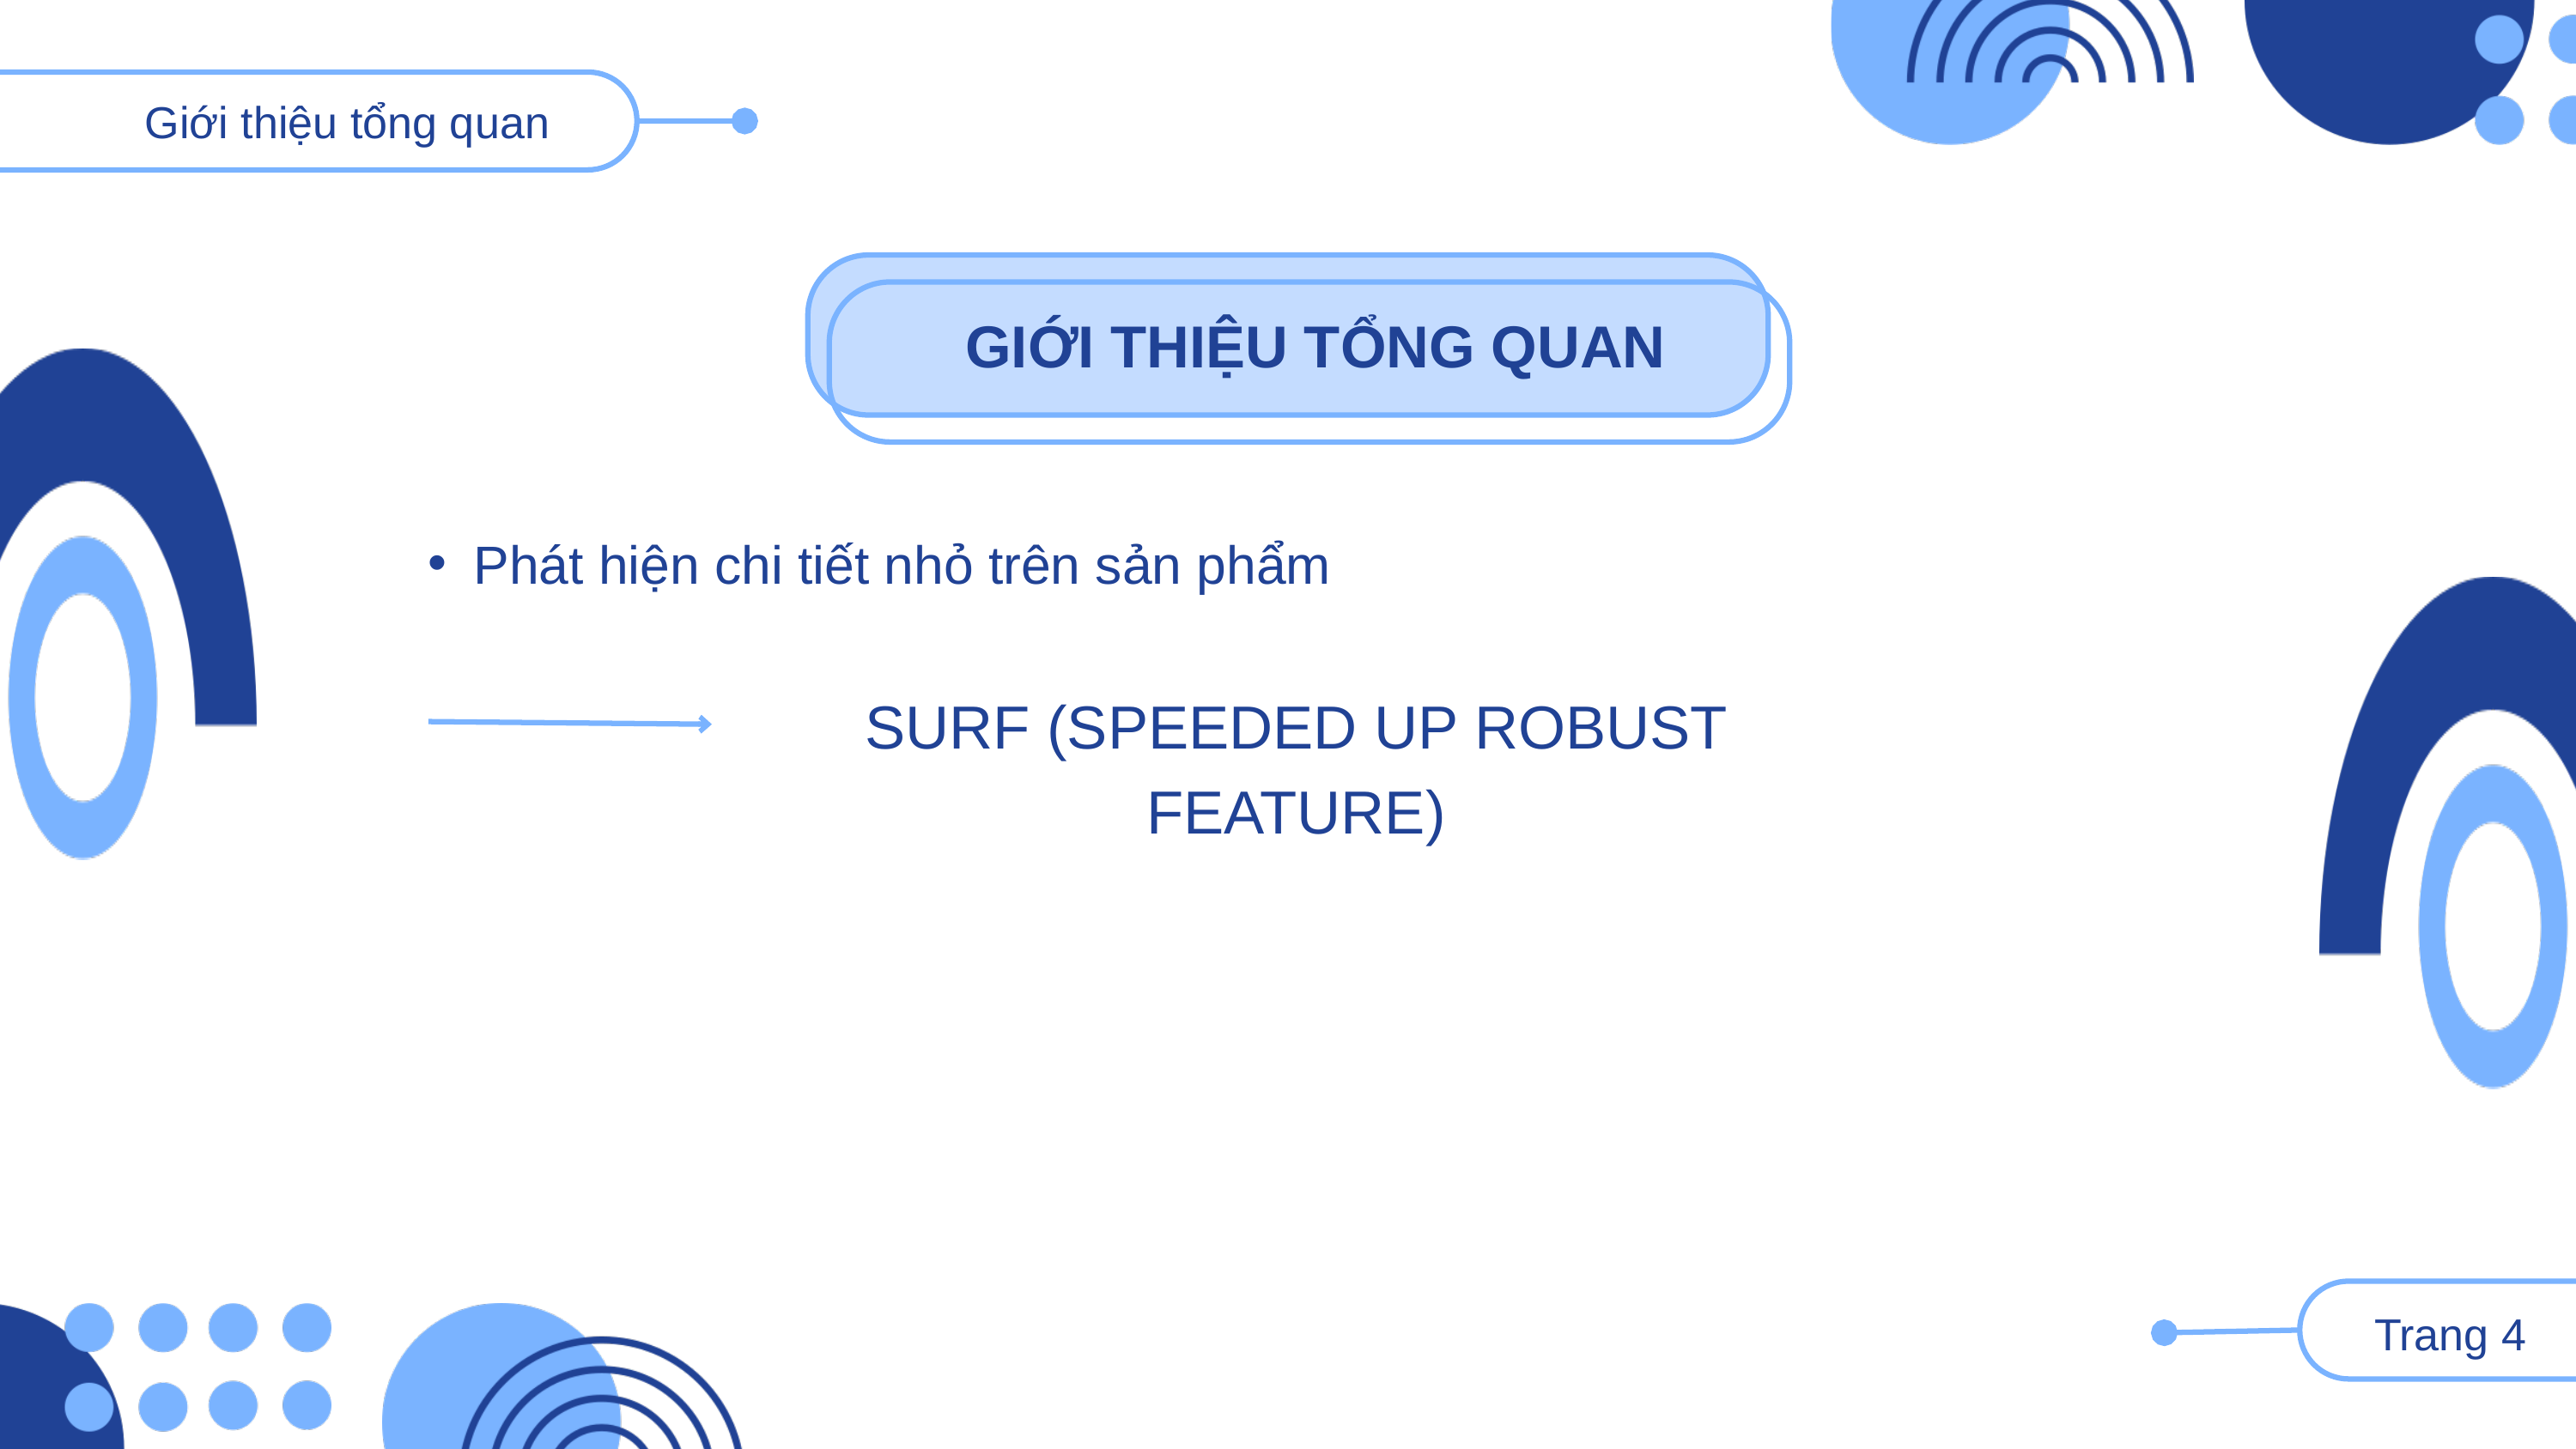

Giới thiệu tổng quan

GIỚI THIỆU TỔNG QUAN

Phát hiện chi tiết nhỏ trên sản phẩm

SURF (SPEEDED UP ROBUST FEATURE)

 Trang 4